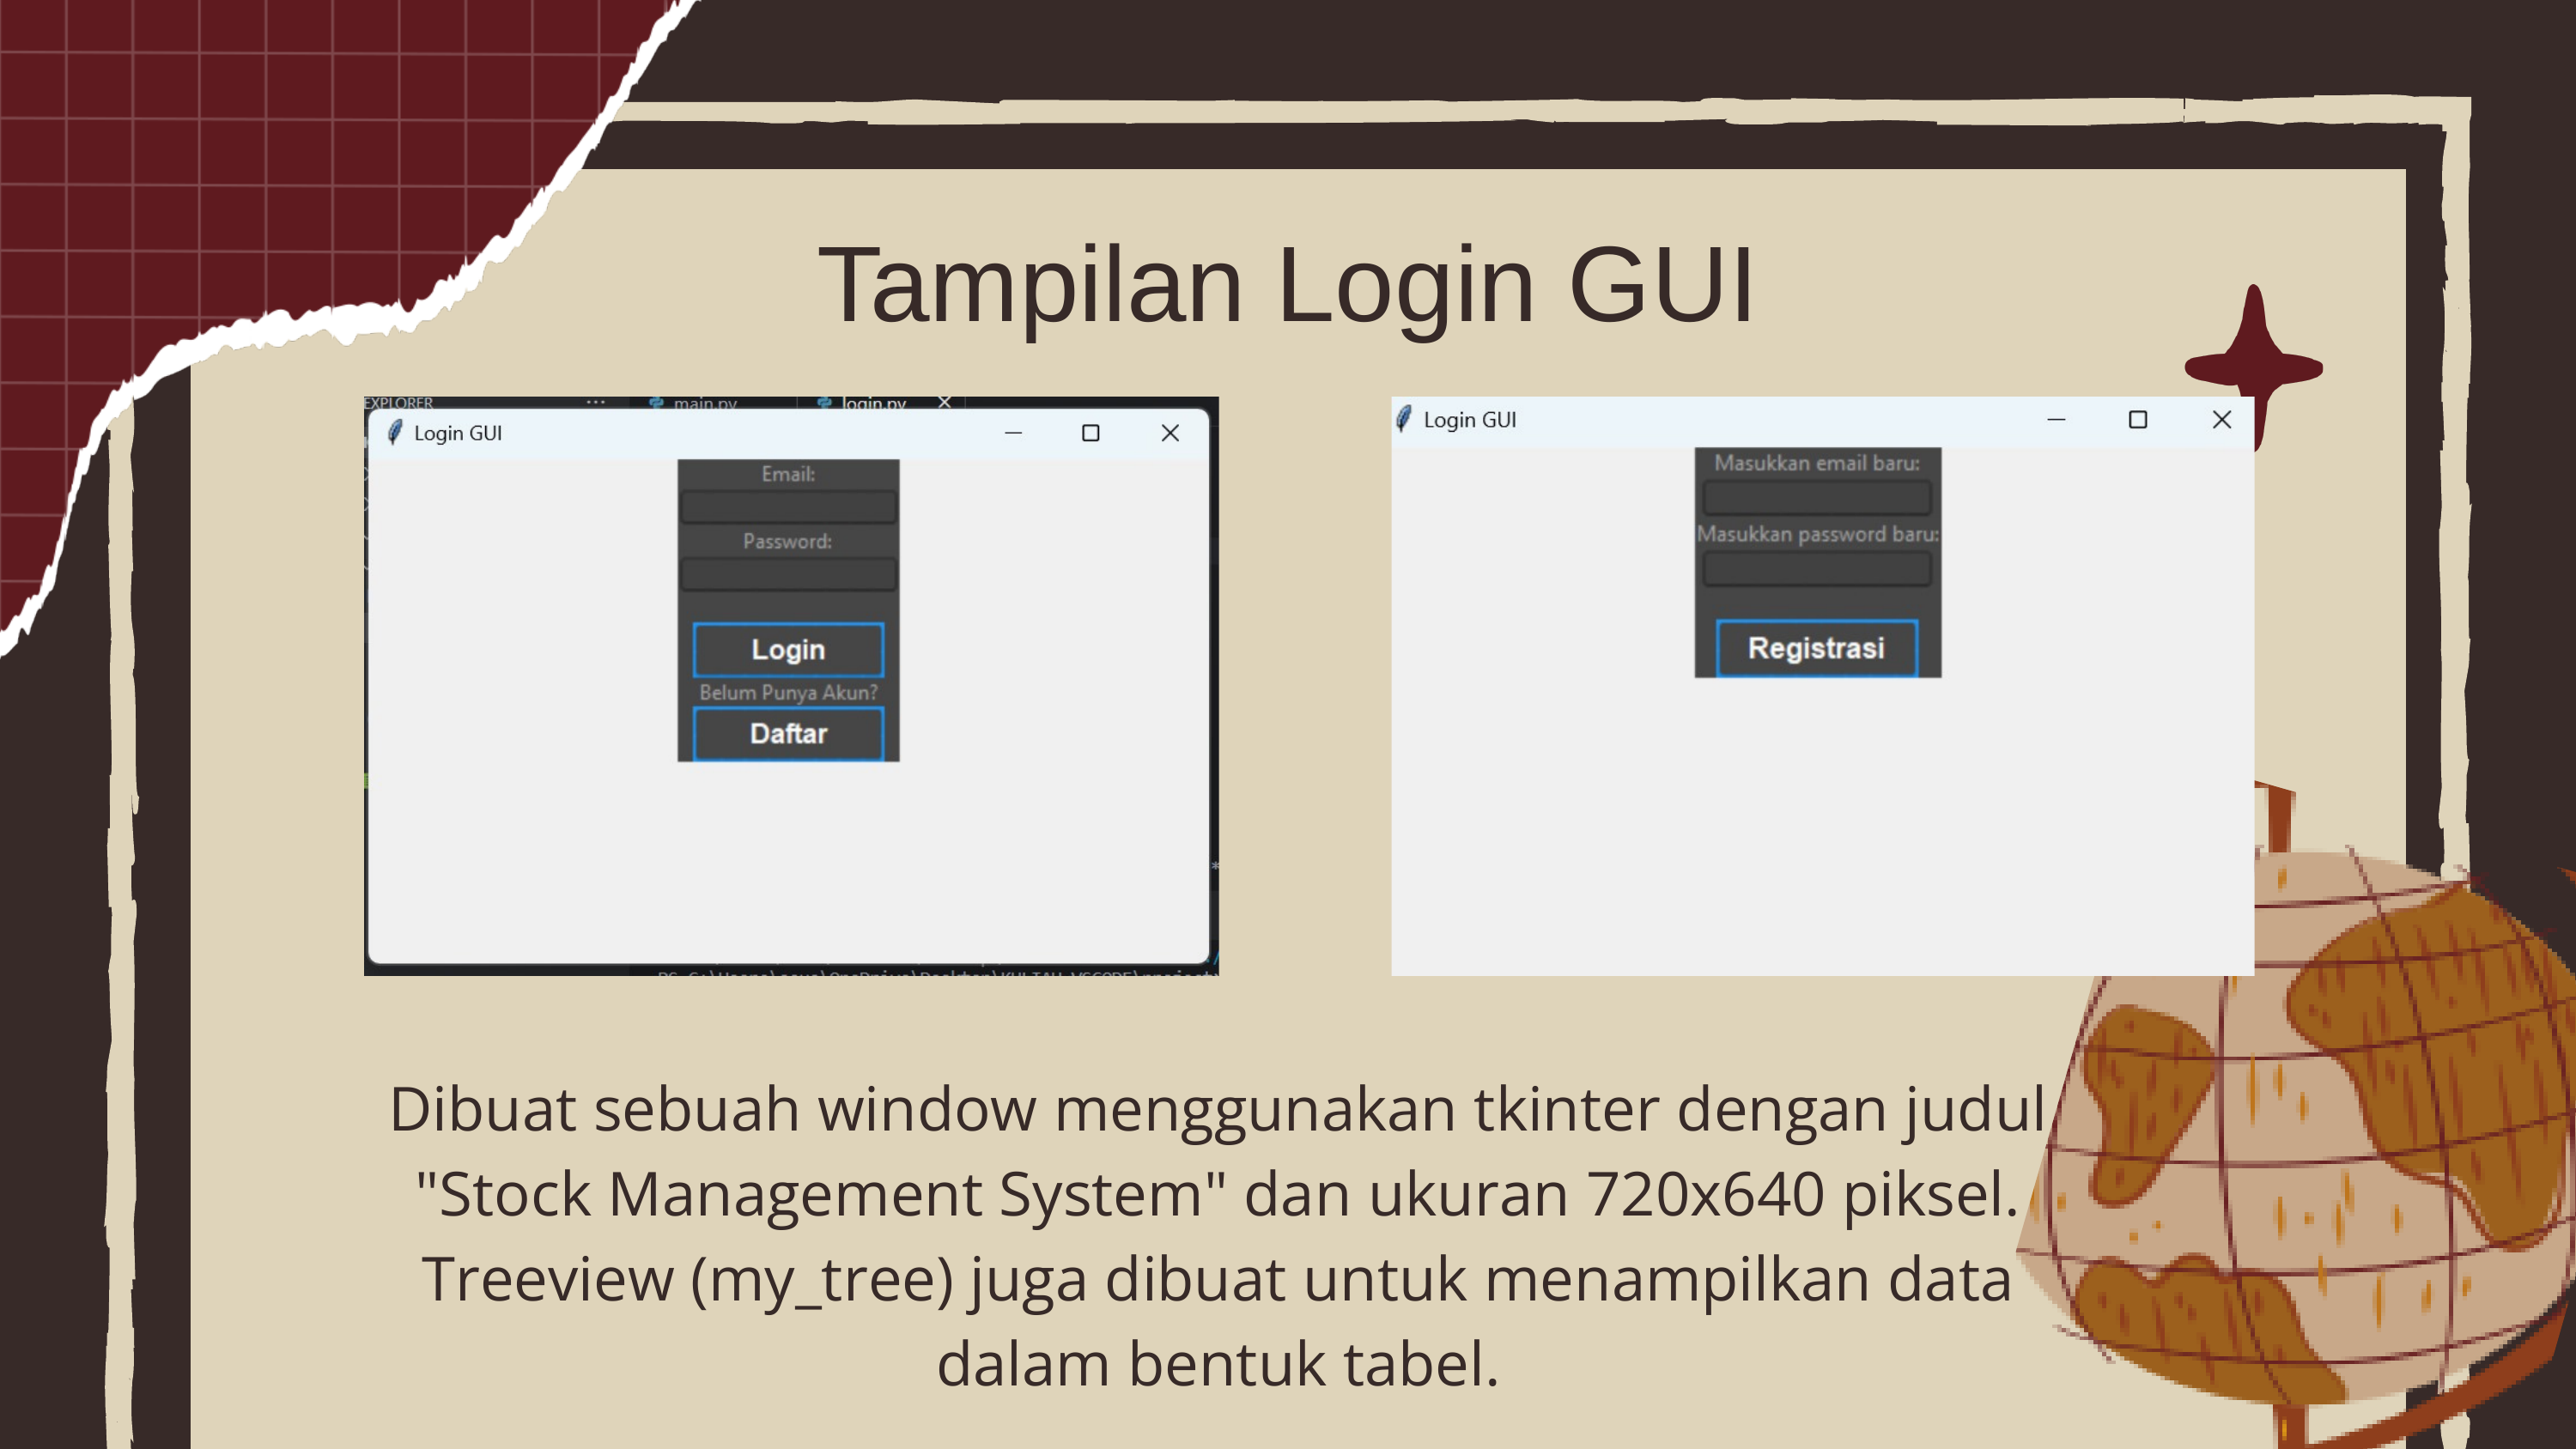

Tampilan Login GUI

Dibuat sebuah window menggunakan tkinter dengan judul "Stock Management System" dan ukuran 720x640 piksel. Treeview (my_tree) juga dibuat untuk menampilkan data dalam bentuk tabel.